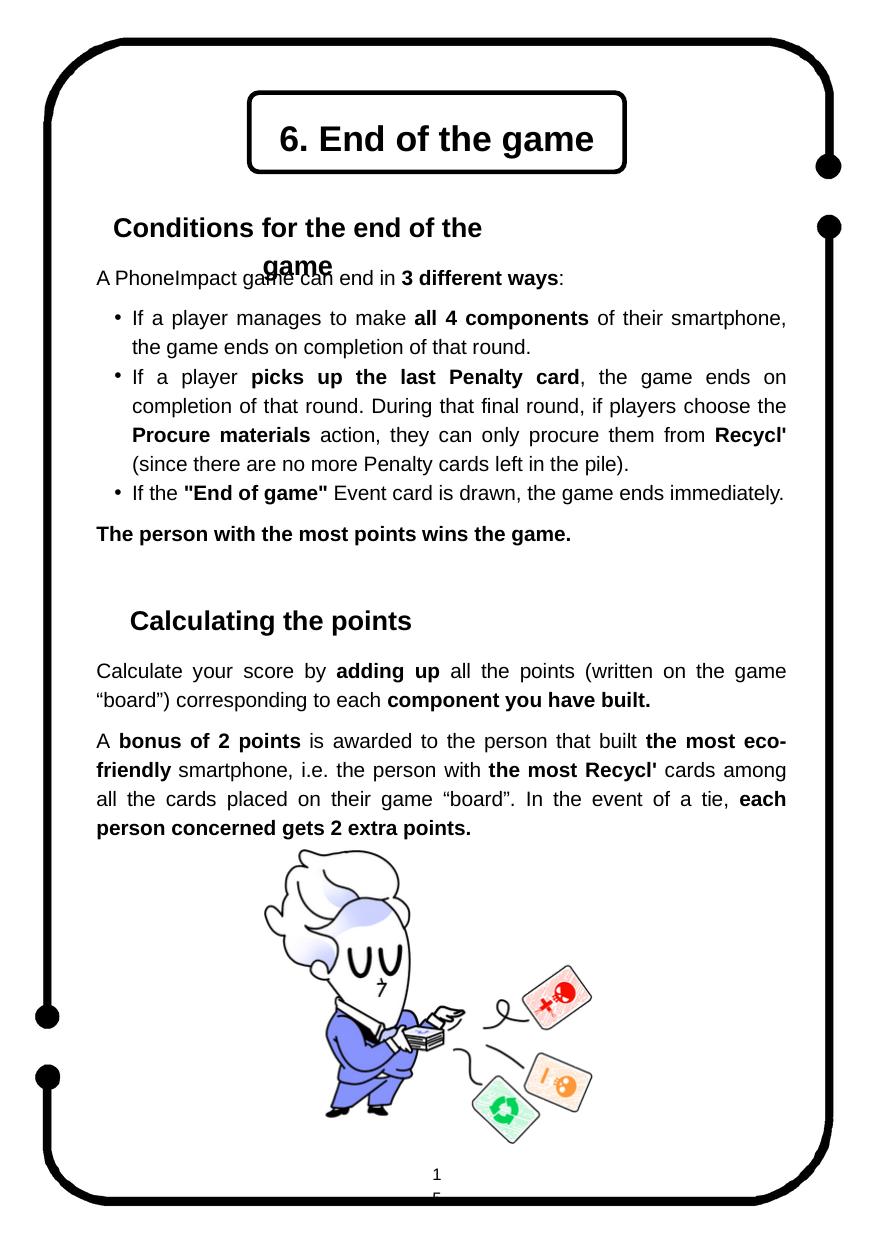

6. End of the game
Conditions for the end of the game
A PhoneImpact game can end in 3 different ways:

If a player manages to make all 4 components of their smartphone, the game ends on completion of that round.
If a player picks up the last Penalty card, the game ends on completion of that round. During that final round, if players choose the Procure materials action, they can only procure them from Recycl' (since there are no more Penalty cards left in the pile).
If the "End of game" Event card is drawn, the game ends immediately.

The person with the most points wins the game.
Calculating the points
Calculate your score by adding up all the points (written on the game “board”) corresponding to each component you have built.

A bonus of 2 points is awarded to the person that built the most eco-friendly smartphone, i.e. the person with the most Recycl' cards among all the cards placed on their game “board”. In the event of a tie, each person concerned gets 2 extra points.

15